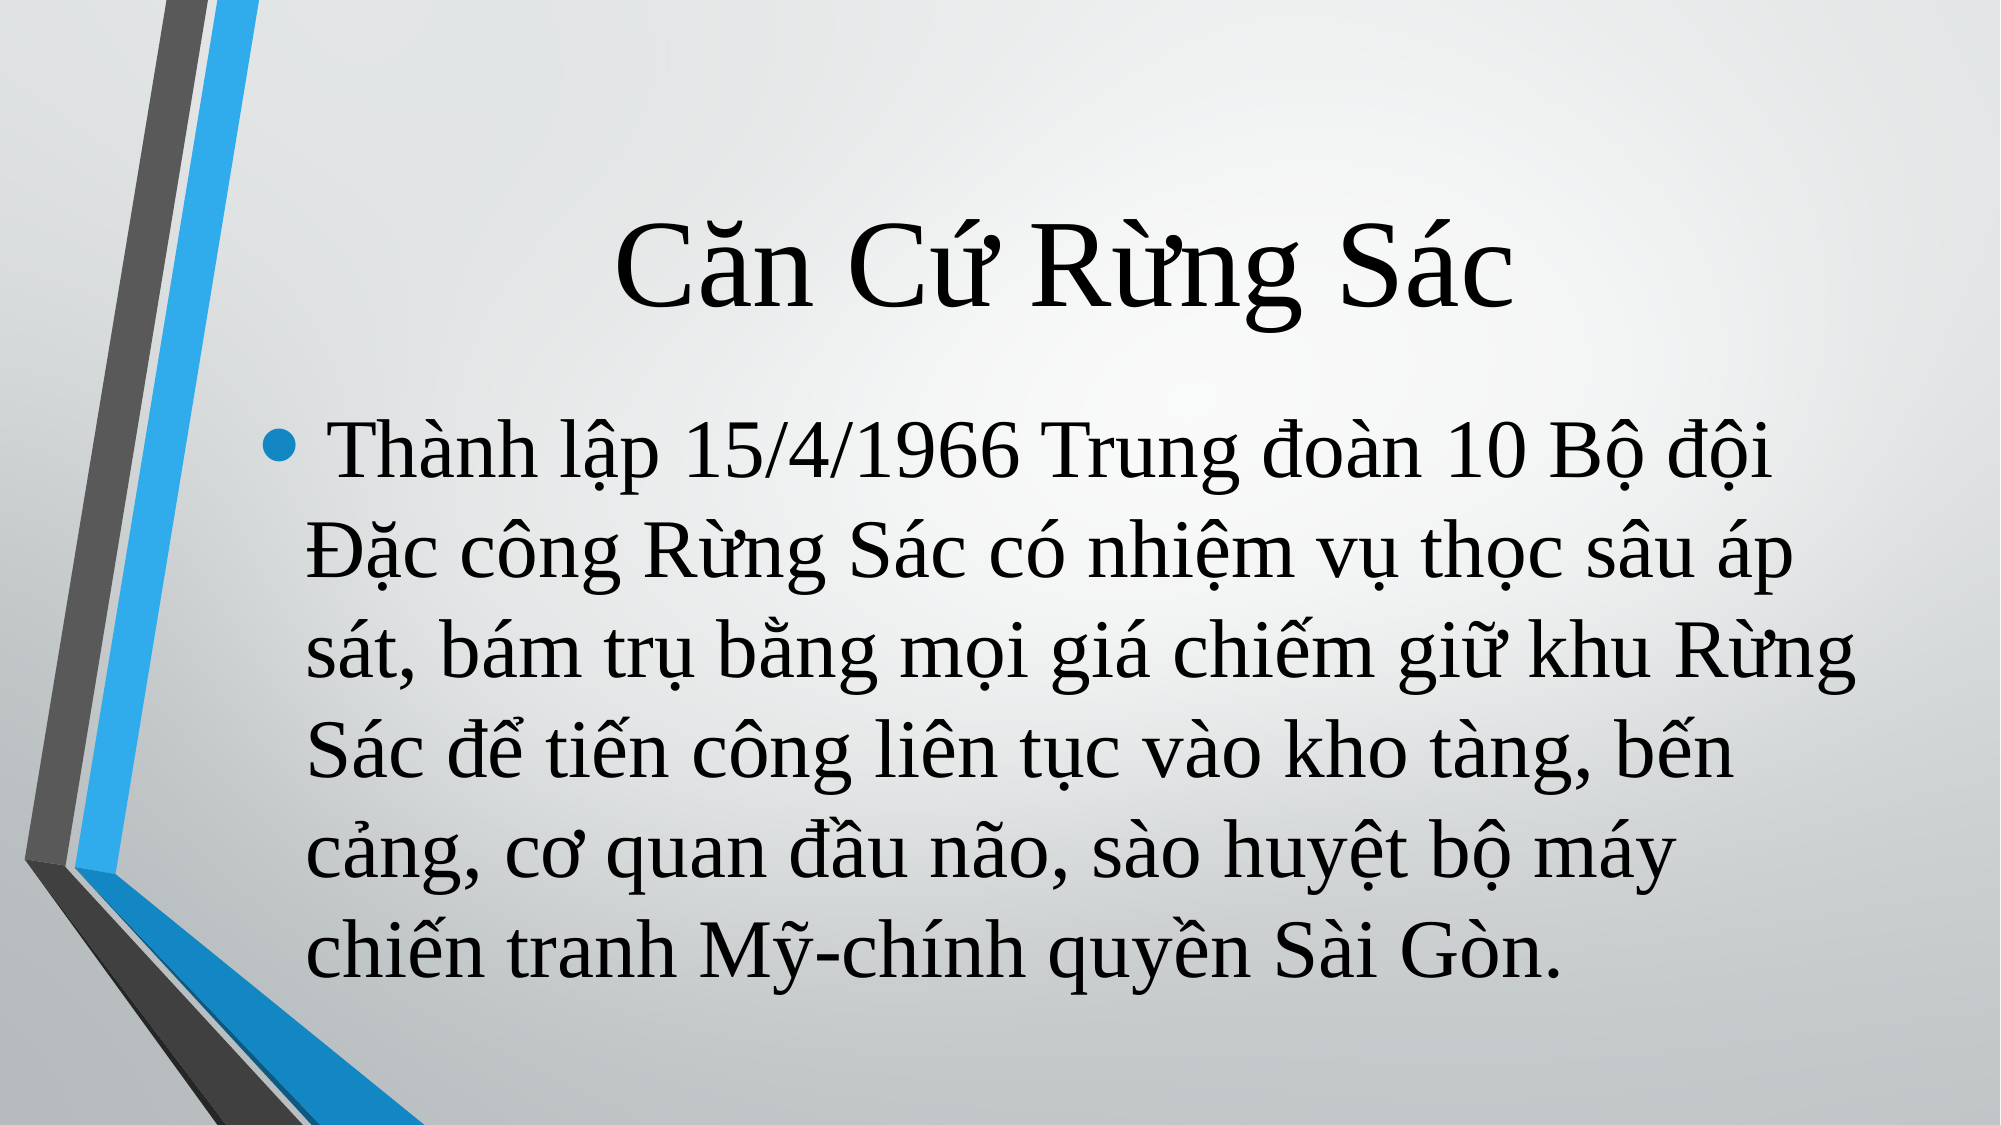

# Căn Cứ Rừng Sác
 Thành lập 15/4/1966 Trung đoàn 10 Bộ đội Đặc công Rừng Sác có nhiệm vụ thọc sâu áp sát, bám trụ bằng mọi giá chiếm giữ khu Rừng Sác để tiến công liên tục vào kho tàng, bến cảng, cơ quan đầu não, sào huyệt bộ máy chiến tranh Mỹ-chính quyền Sài Gòn.